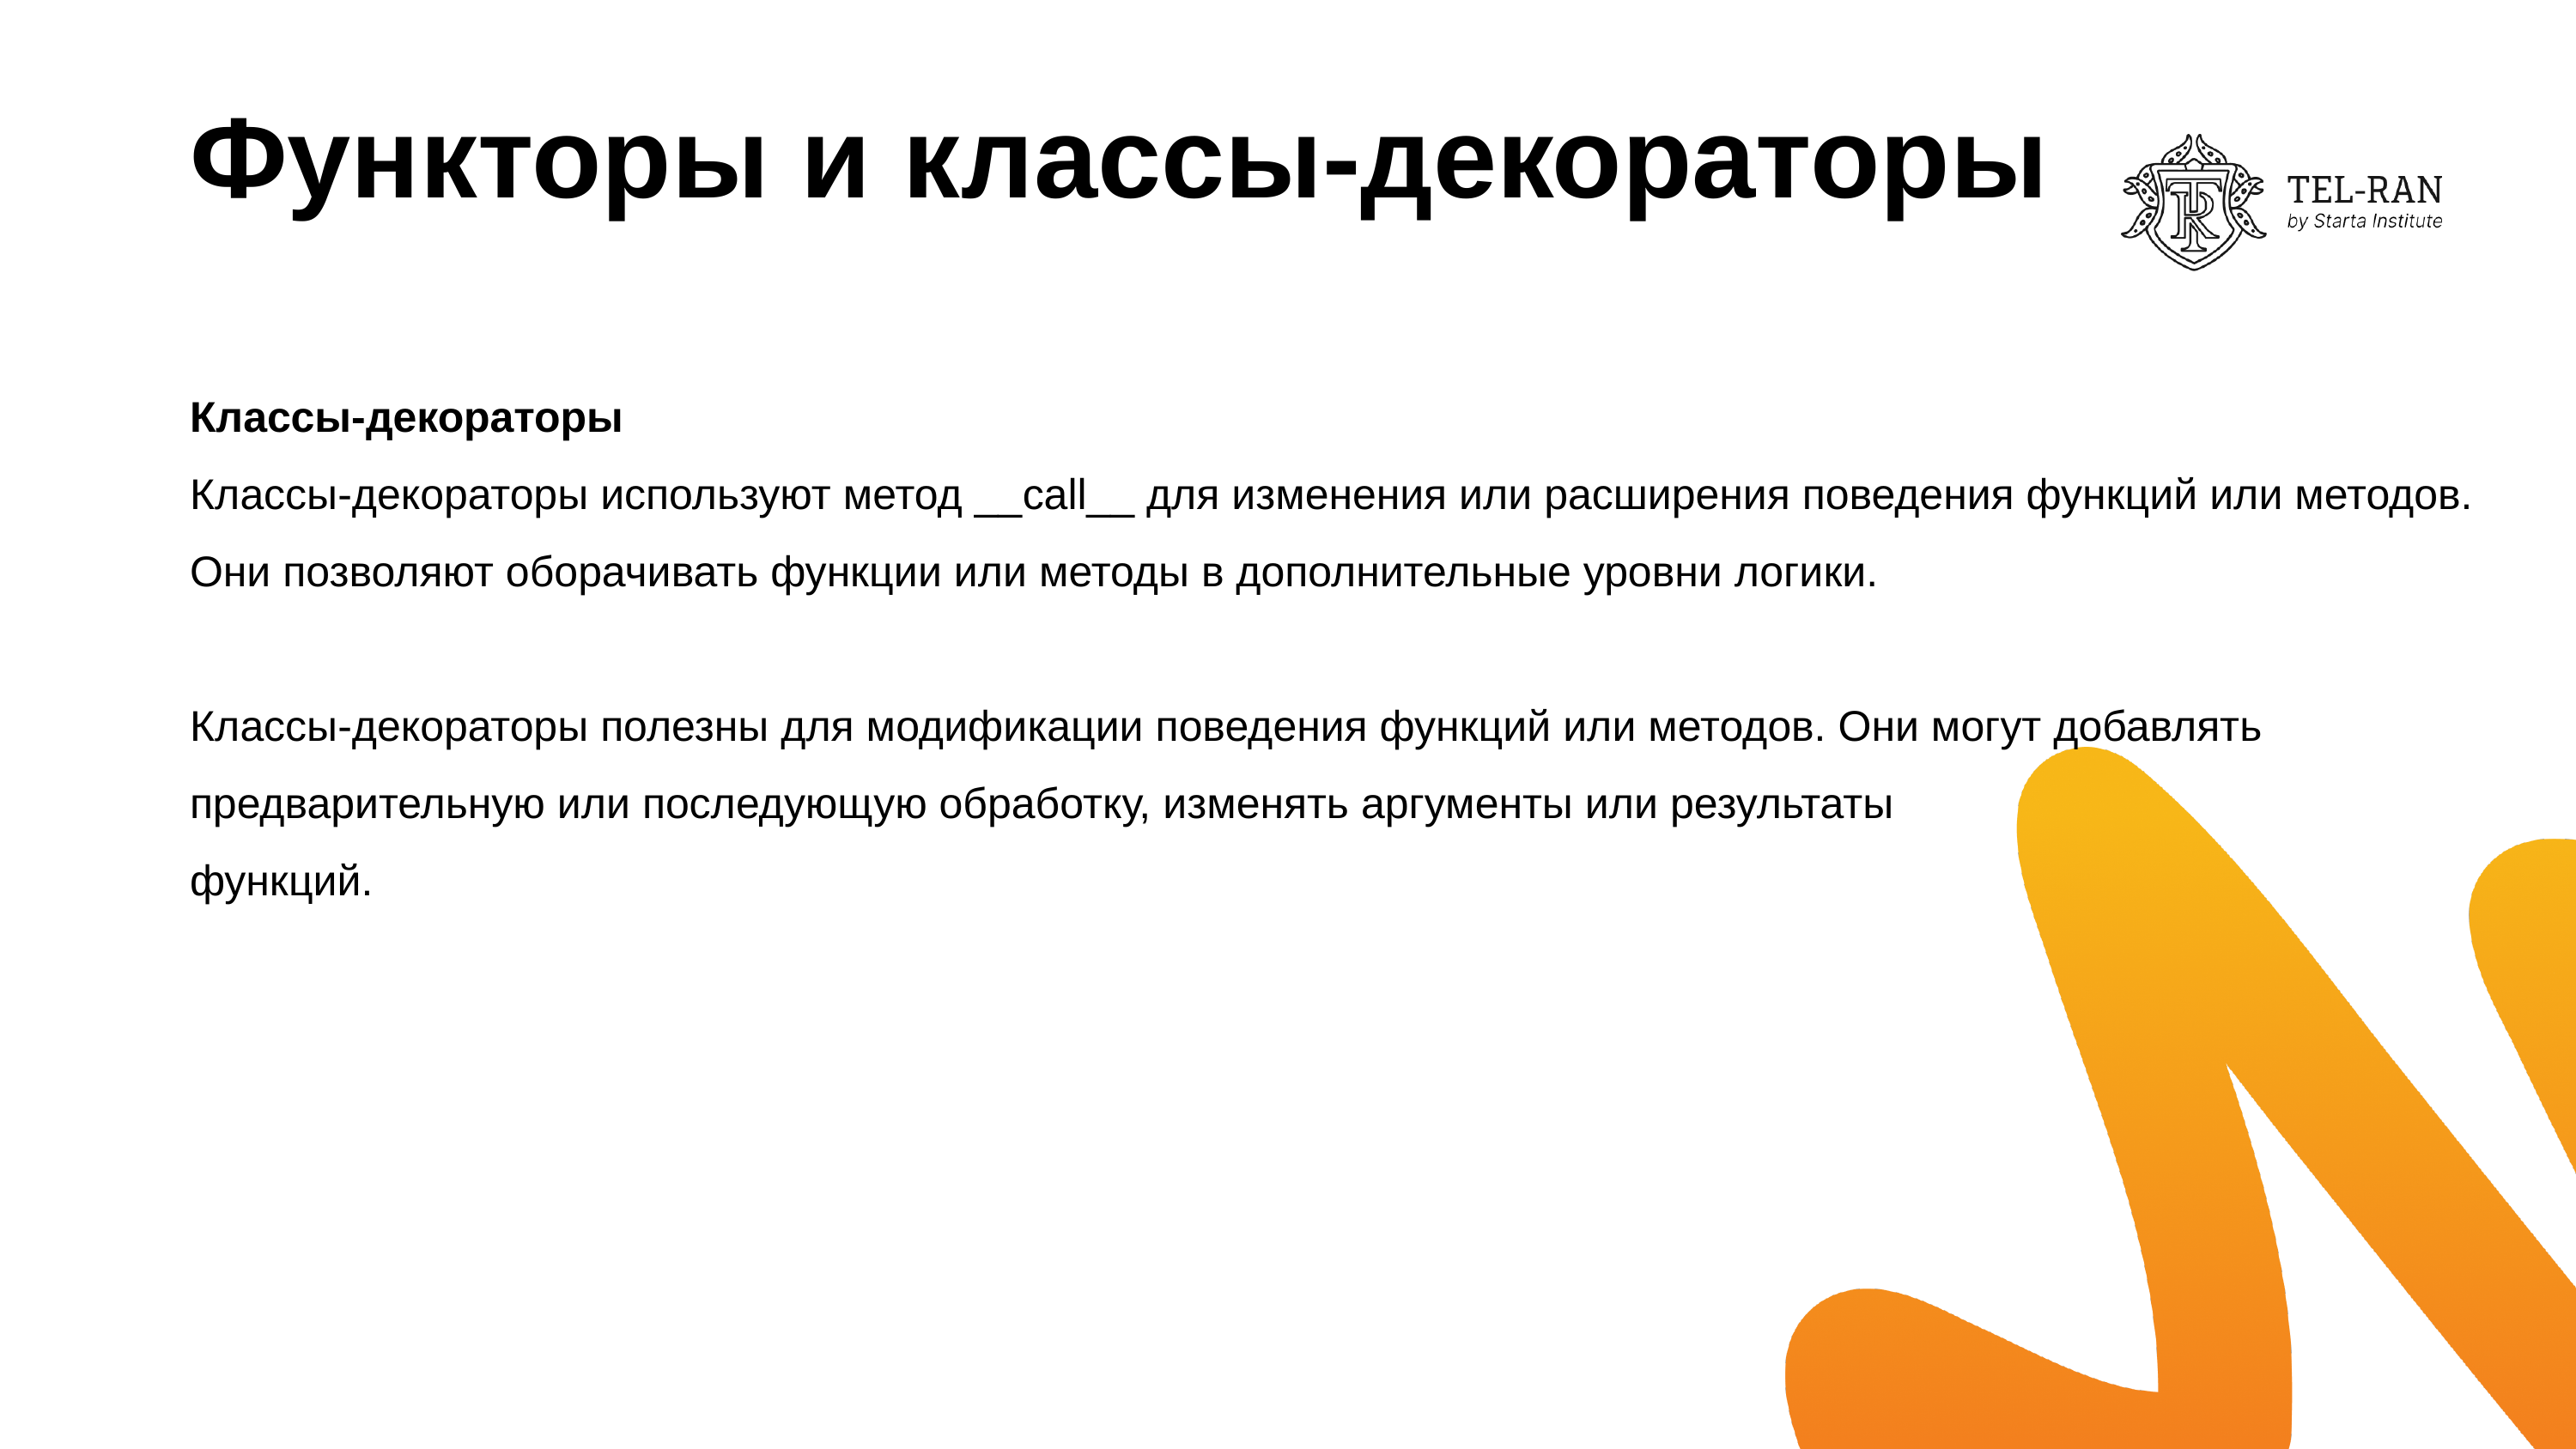

# Функторы и классы-декораторы
Классы-декораторы
Классы-декораторы используют метод __call__ для изменения или расширения поведения функций или методов. Они позволяют оборачивать функции или методы в дополнительные уровни логики.

Классы-декораторы полезны для модификации поведения функций или методов. Они могут добавлять предварительную или последующую обработку, изменять аргументы или результаты
функций.